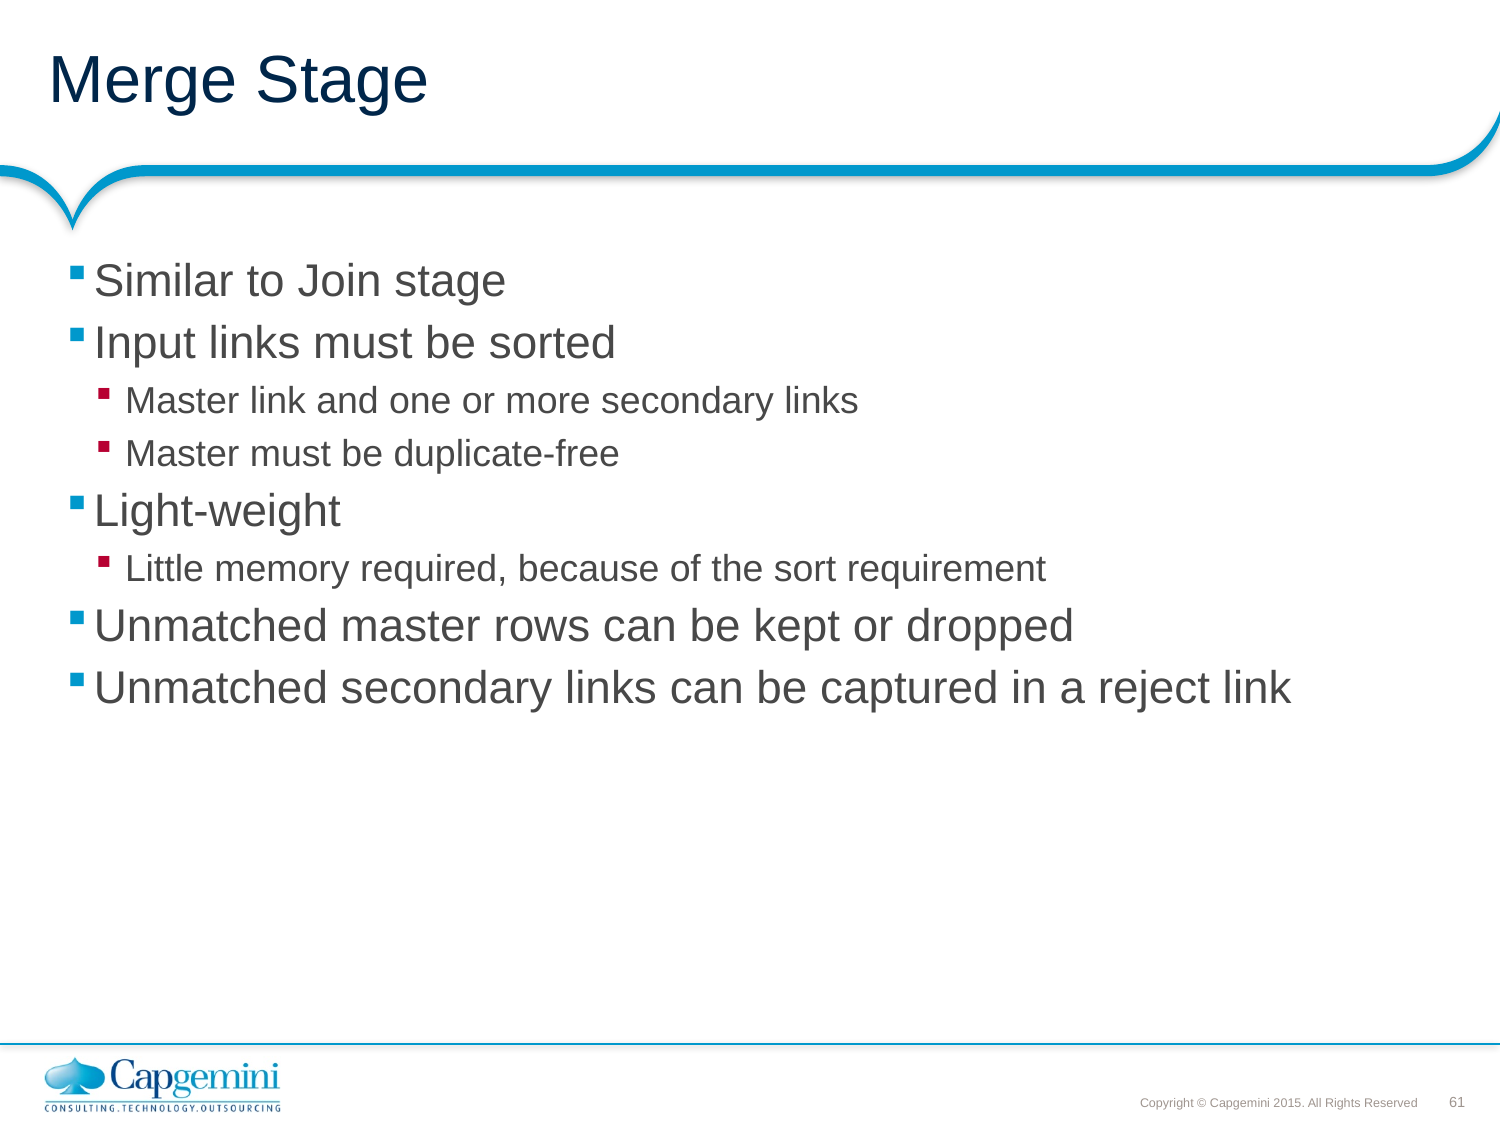

# Merge Stage
Similar to Join stage
Input links must be sorted
Master link and one or more secondary links
Master must be duplicate-free
Light-weight
Little memory required, because of the sort requirement
Unmatched master rows can be kept or dropped
Unmatched secondary links can be captured in a reject link